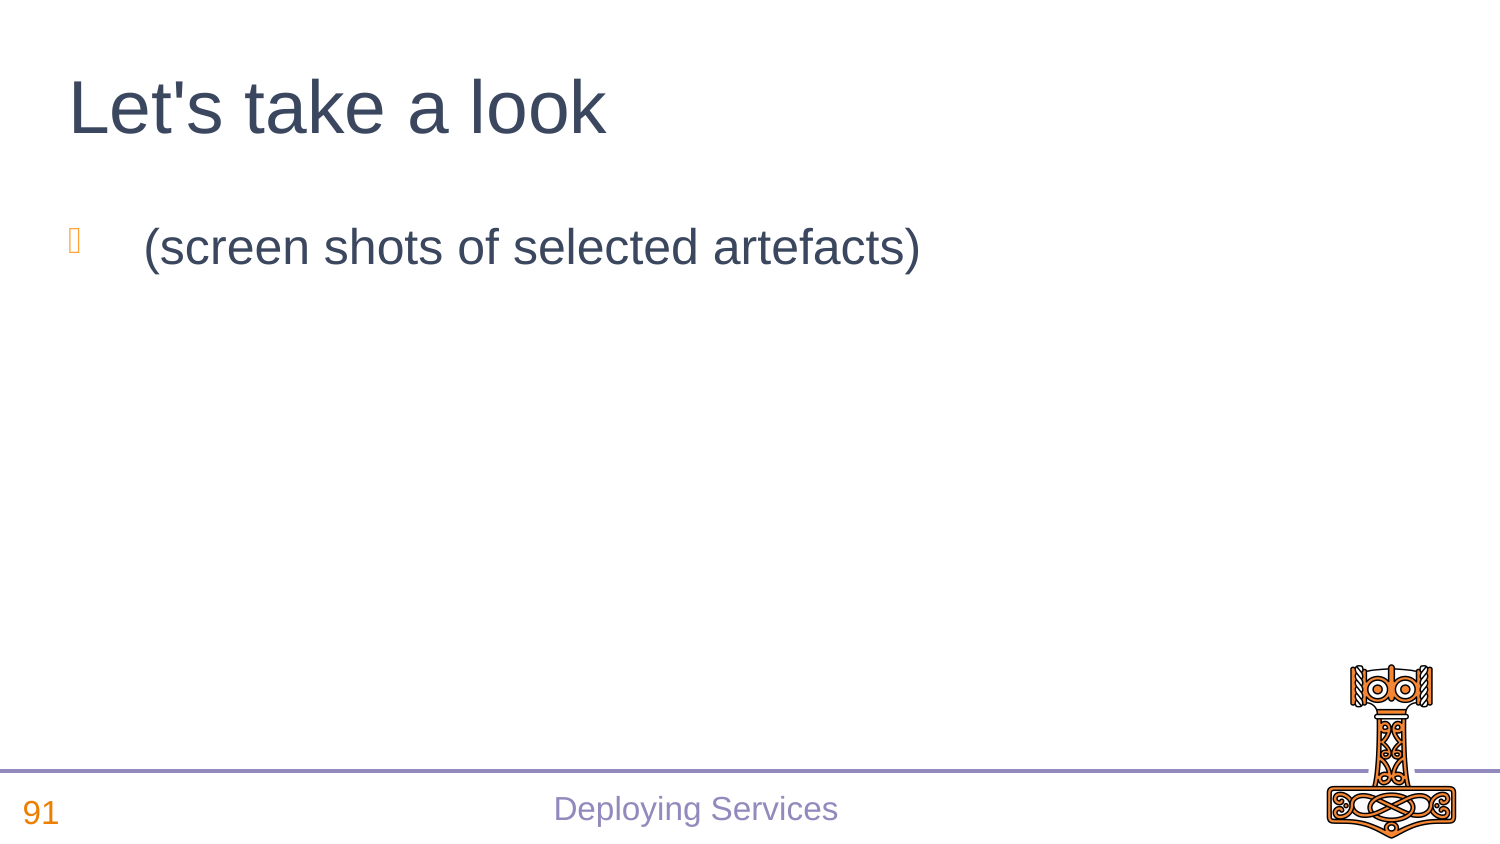

# Let's take a look
(screen shots of selected artefacts)